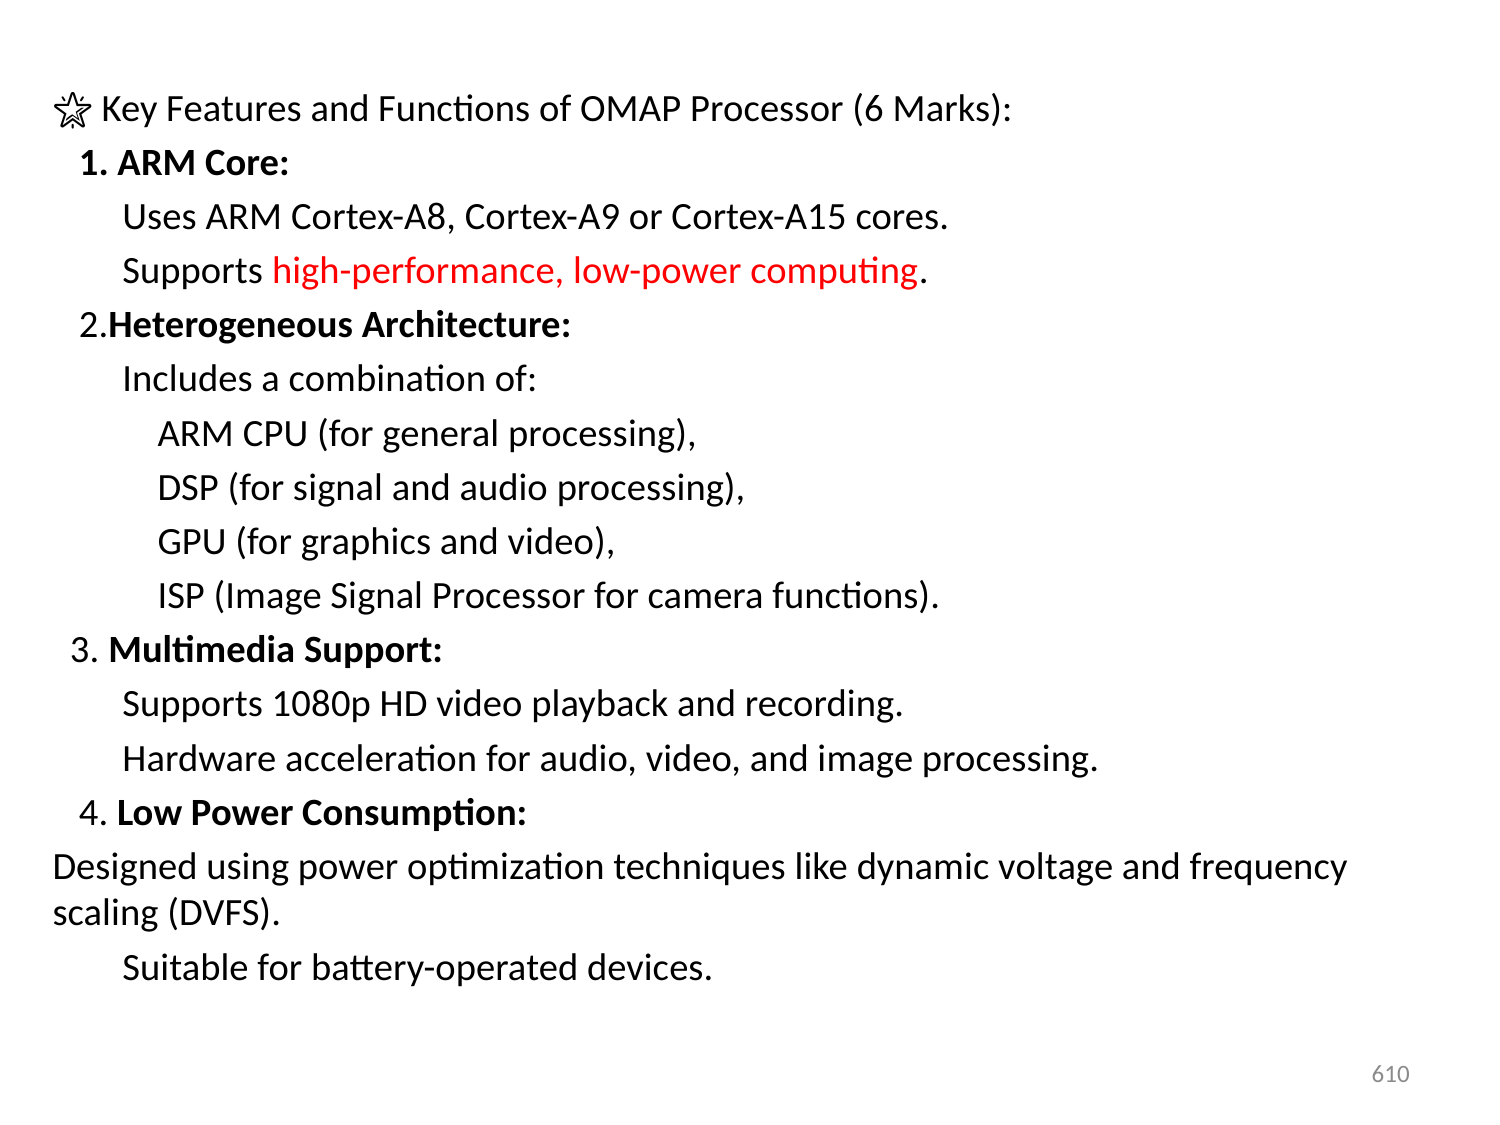

🌟 Key Features and Functions of OMAP Processor (6 Marks):
   1. ARM Core:
        Uses ARM Cortex-A8, Cortex-A9 or Cortex-A15 cores.
        Supports high-performance, low-power computing.
   2.Heterogeneous Architecture:
        Includes a combination of:
            ARM CPU (for general processing),
            DSP (for signal and audio processing),
            GPU (for graphics and video),
            ISP (Image Signal Processor for camera functions).
  3. Multimedia Support:
        Supports 1080p HD video playback and recording.
        Hardware acceleration for audio, video, and image processing.
   4. Low Power Consumption:
Designed using power optimization techniques like dynamic voltage and frequency scaling (DVFS).
        Suitable for battery-operated devices.

610